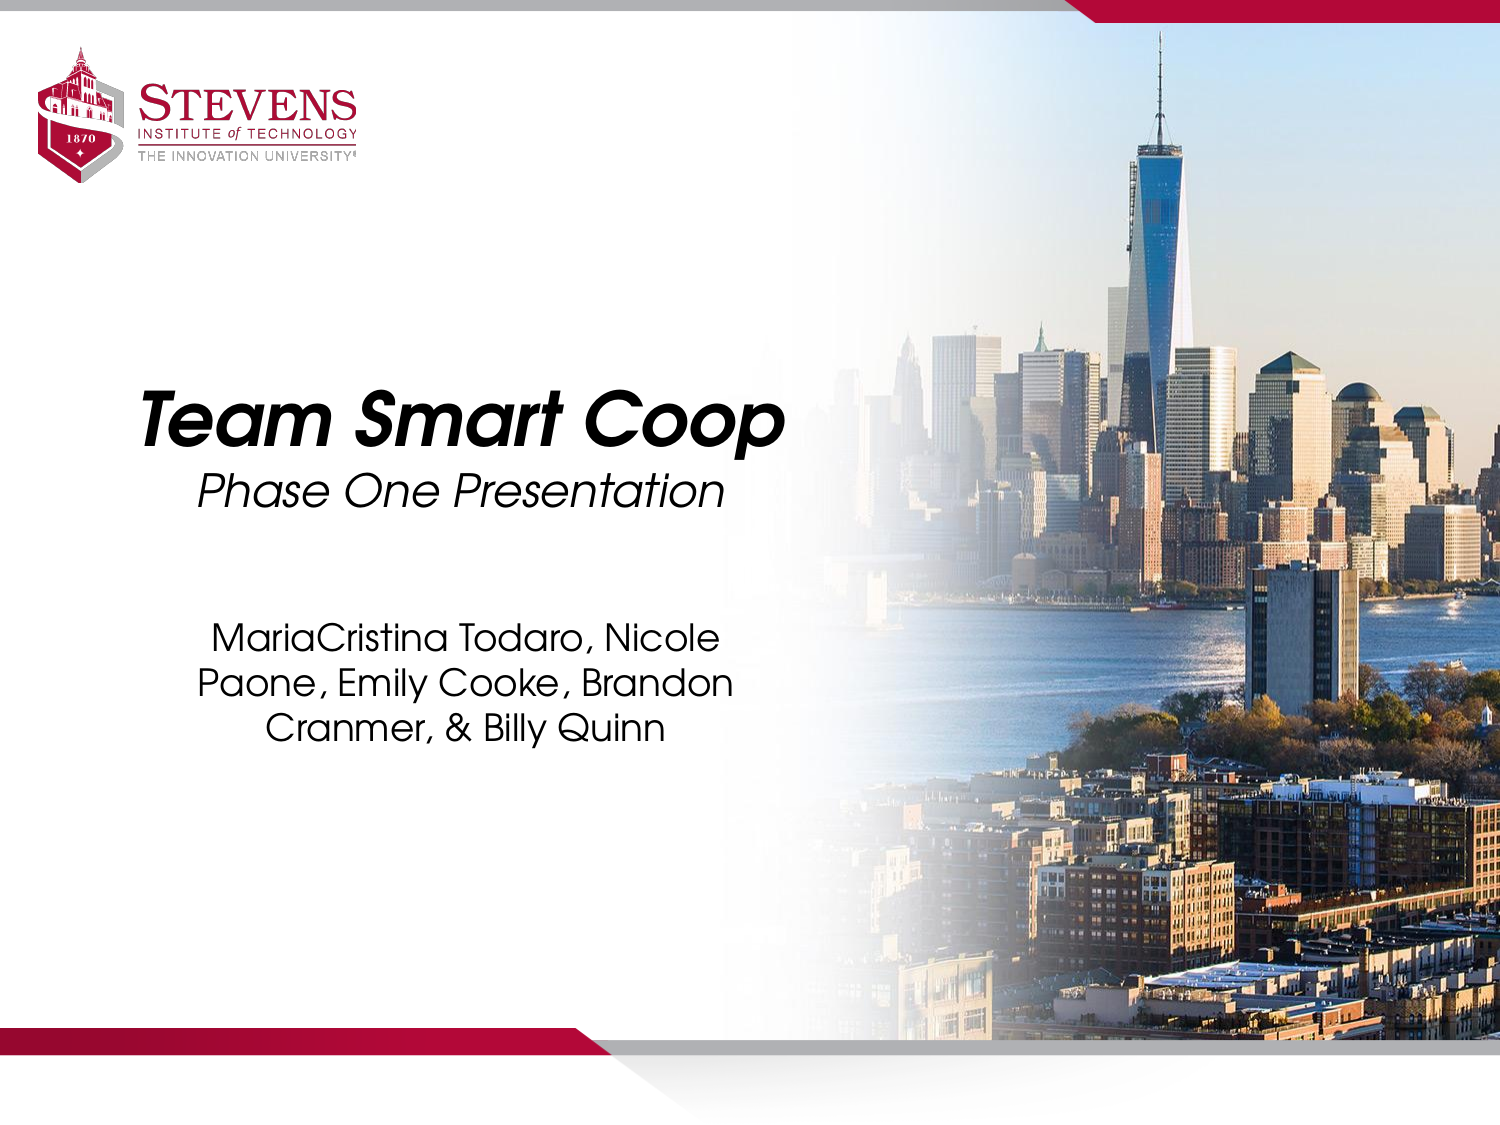

Team Smart Coop
Phase One Presentation
MariaCristina Todaro, Nicole Paone, Emily Cooke, Brandon Cranmer, & Billy Quinn